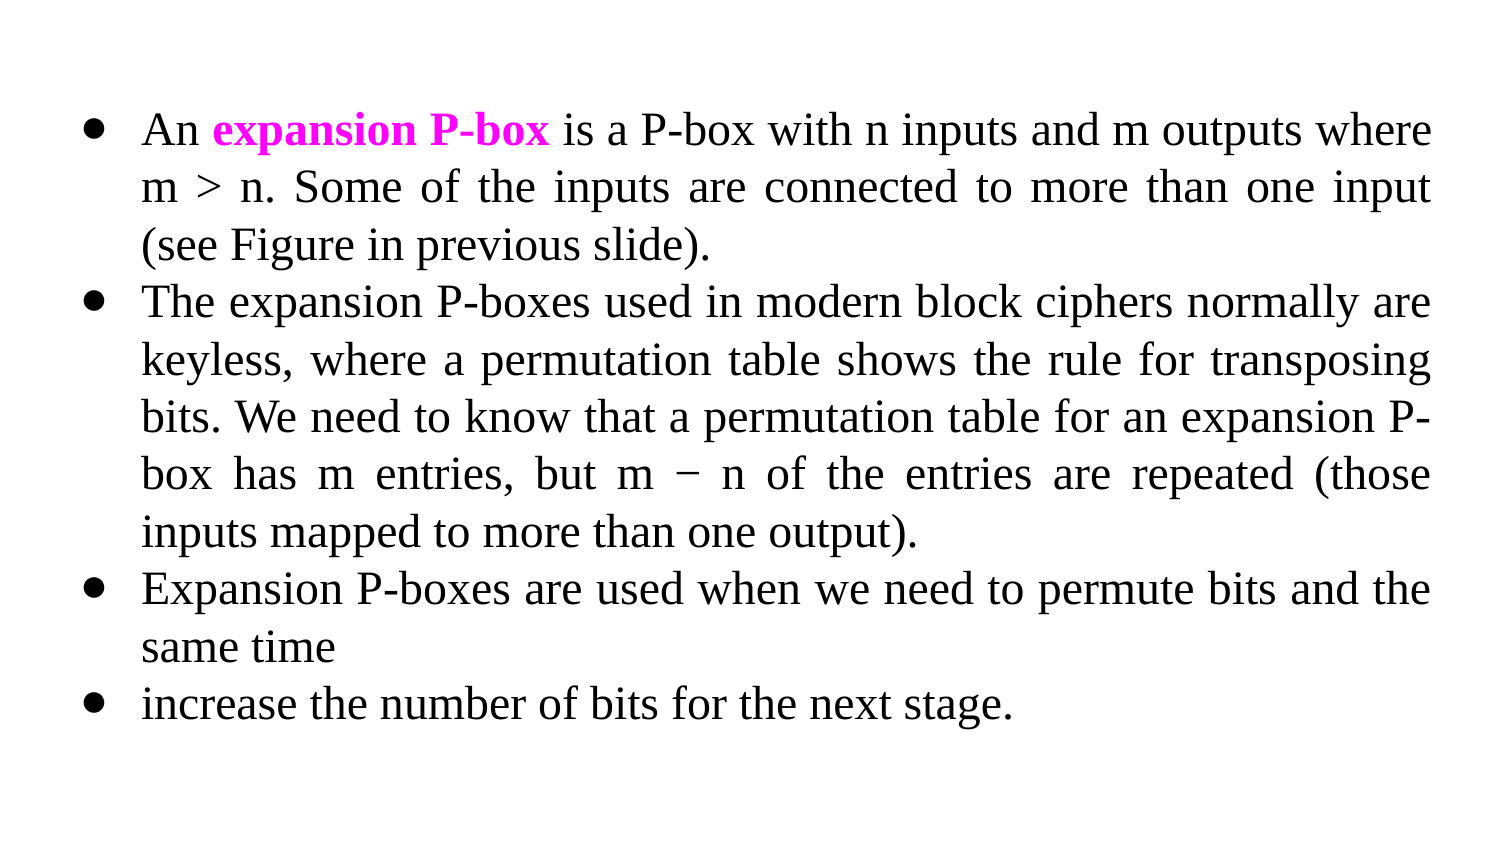

An expansion P-box is a P-box with n inputs and m outputs where m > n. Some of the inputs are connected to more than one input (see Figure in previous slide).
The expansion P-boxes used in modern block ciphers normally are keyless, where a permutation table shows the rule for transposing bits. We need to know that a permutation table for an expansion P-box has m entries, but m − n of the entries are repeated (those inputs mapped to more than one output).
Expansion P-boxes are used when we need to permute bits and the same time
increase the number of bits for the next stage.